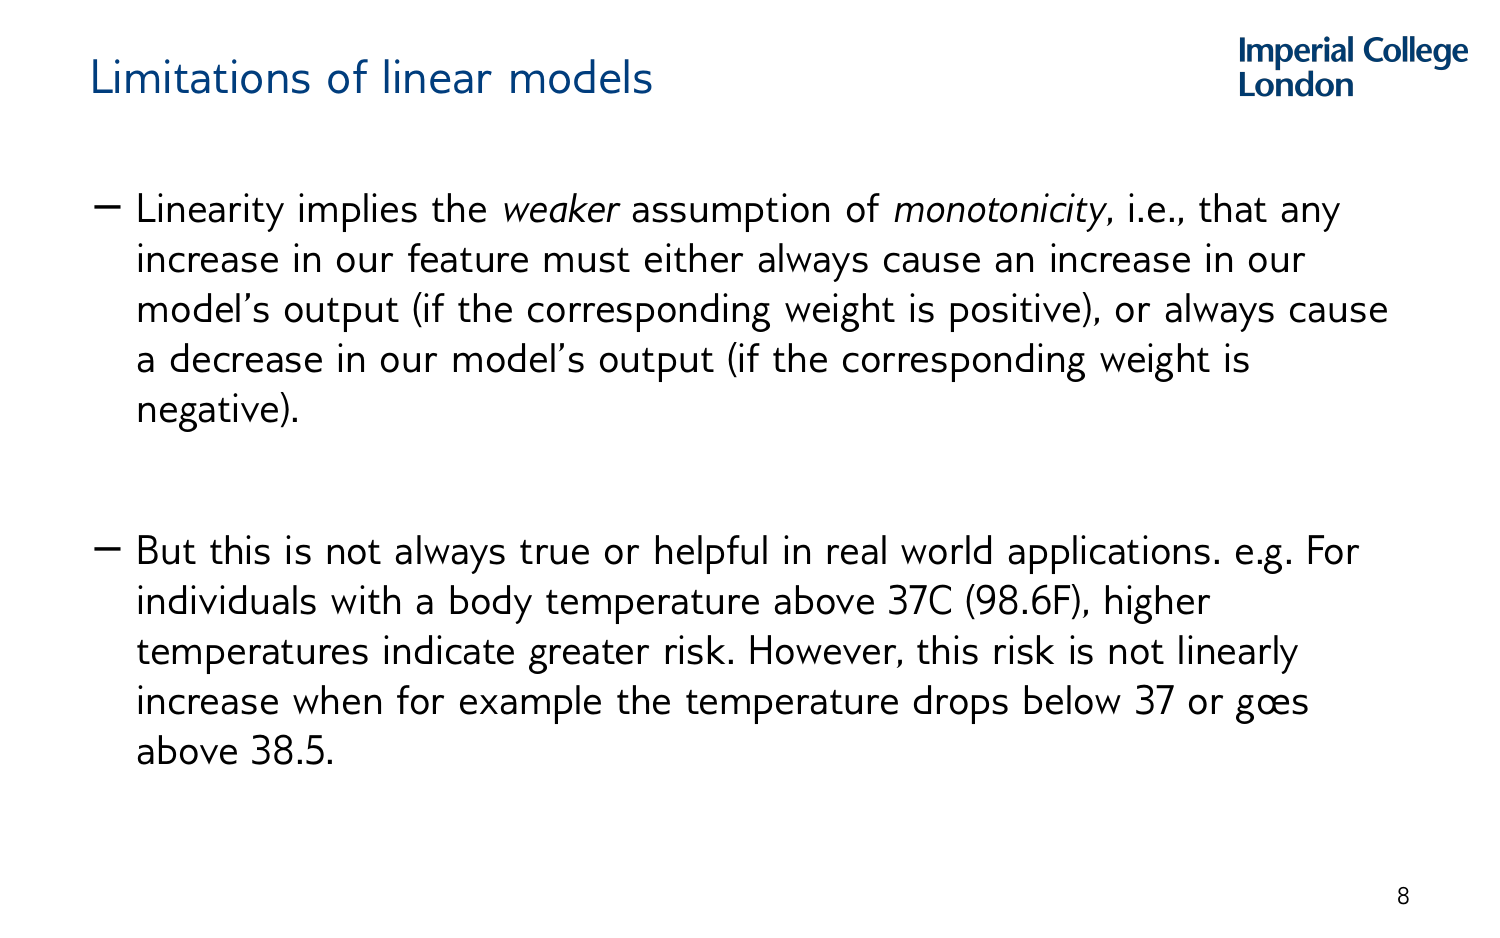

# Limitations of linear models
Linearity implies the weaker assumption of monotonicity, i.e., that any increase in our feature must either always cause an increase in our model’s output (if the corresponding weight is positive), or always cause a decrease in our model’s output (if the corresponding weight is negative).

But this is not always true or helpful in real world applications. e.g. For individuals with a body temperature above 37C (98.6F), higher temperatures indicate greater risk. However, this risk is not linearly increase when for example the temperature drops below 37 or goes above 38.5.
8